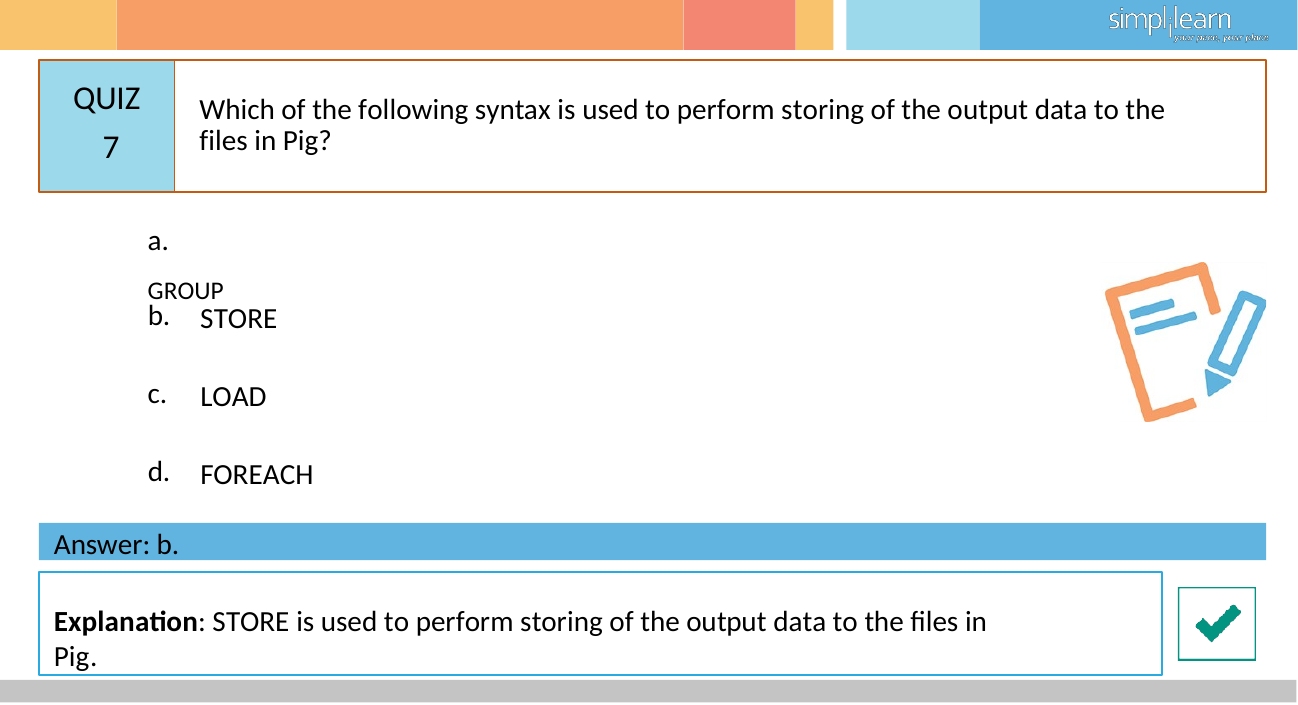

# QUIZ
Which of the following syntax is used to perform storing of the output data to the files in Pig?
7

a.	GROUP

b.
STORE
c.
LOAD
d.
FOREACH
Answer: b.

Explanation: STORE is used to perform storing of the output data to the files in Pig.